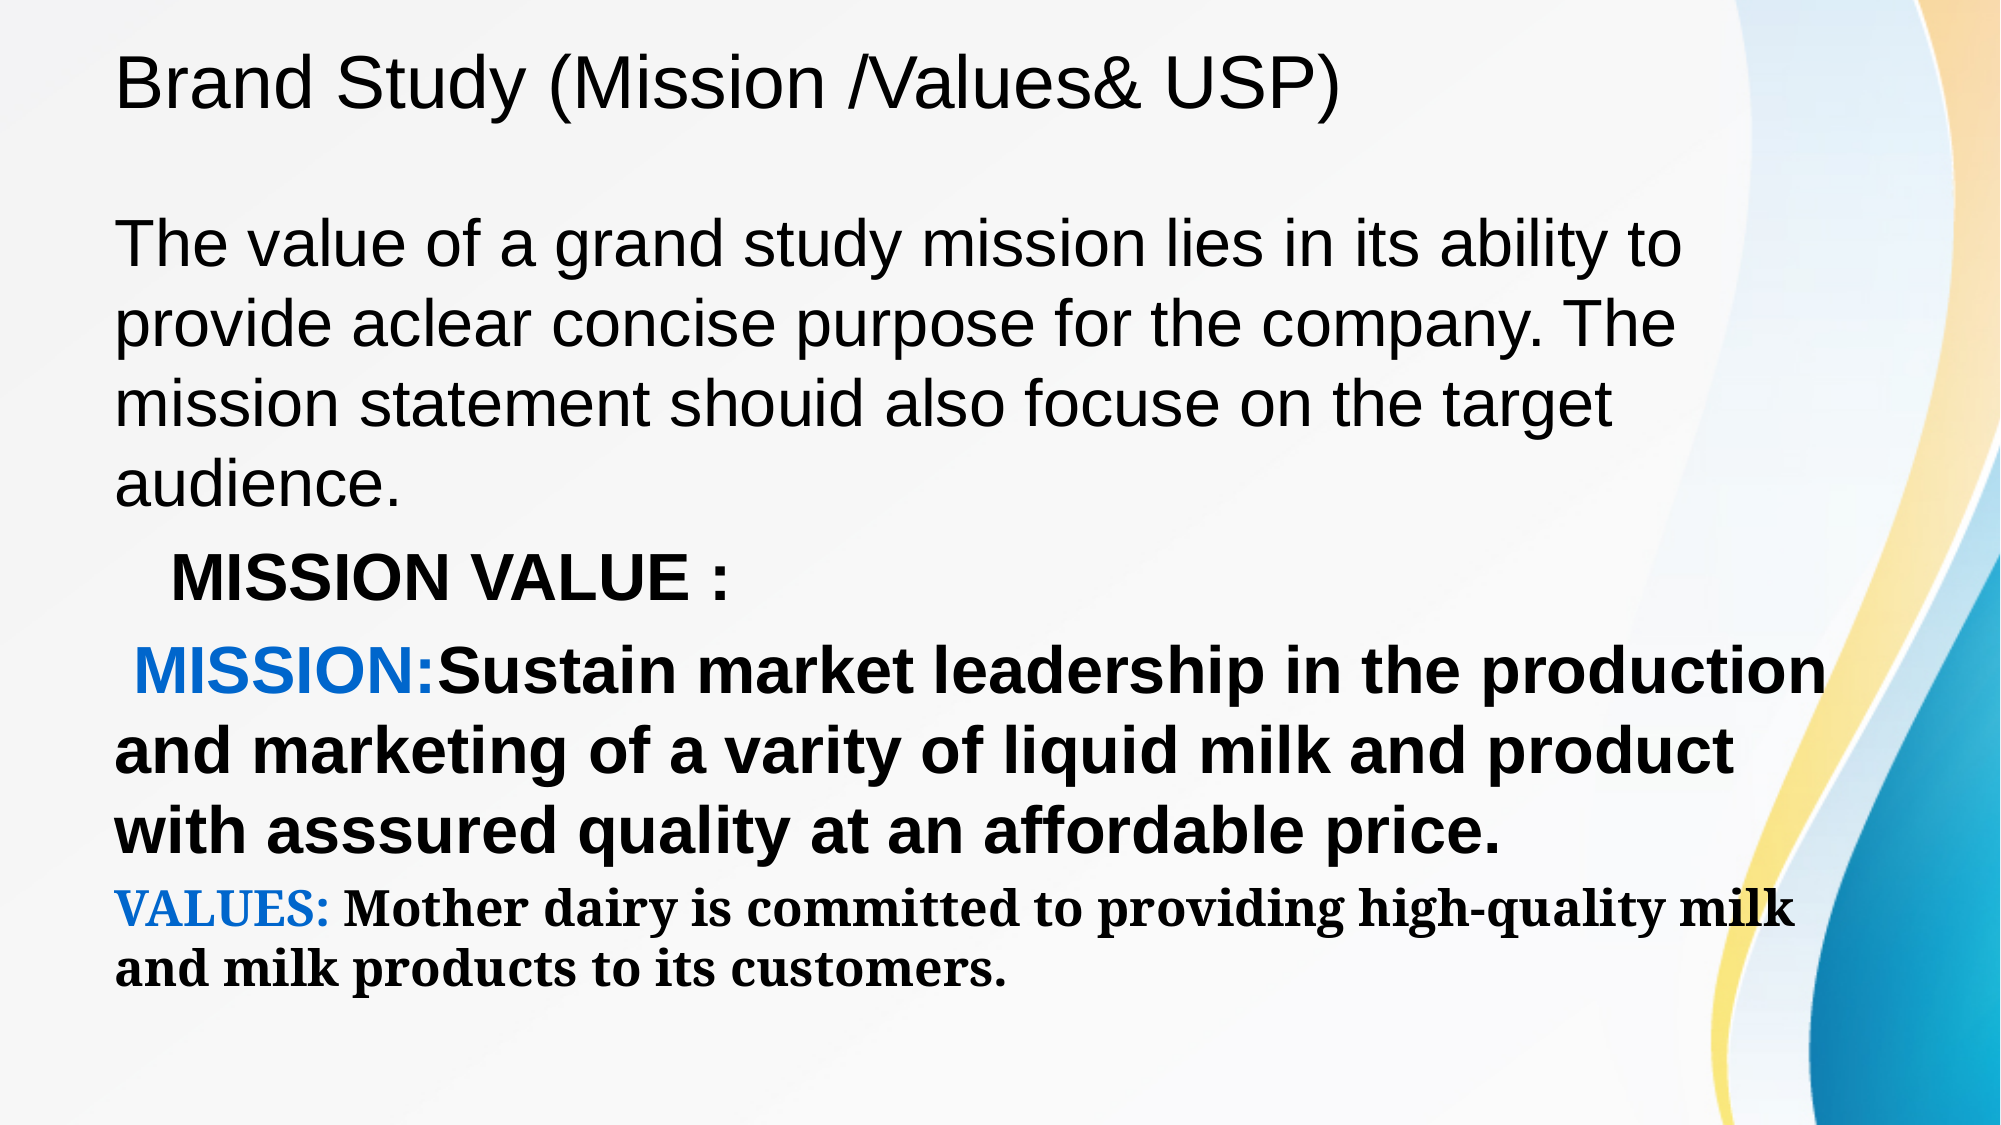

# Brand Study (Mission /Values& USP)
The value of a grand study mission lies in its ability to provide aclear concise purpose for the company. The mission statement shouid also focuse on the target audience.
   MISSION VALUE :
 MISSION:Sustain market leadership in the production and marketing of a varity of liquid milk and product  with asssured quality at an affordable price.
VALUES: Mother dairy is committed to providing high-quality milk and milk products to its customers.